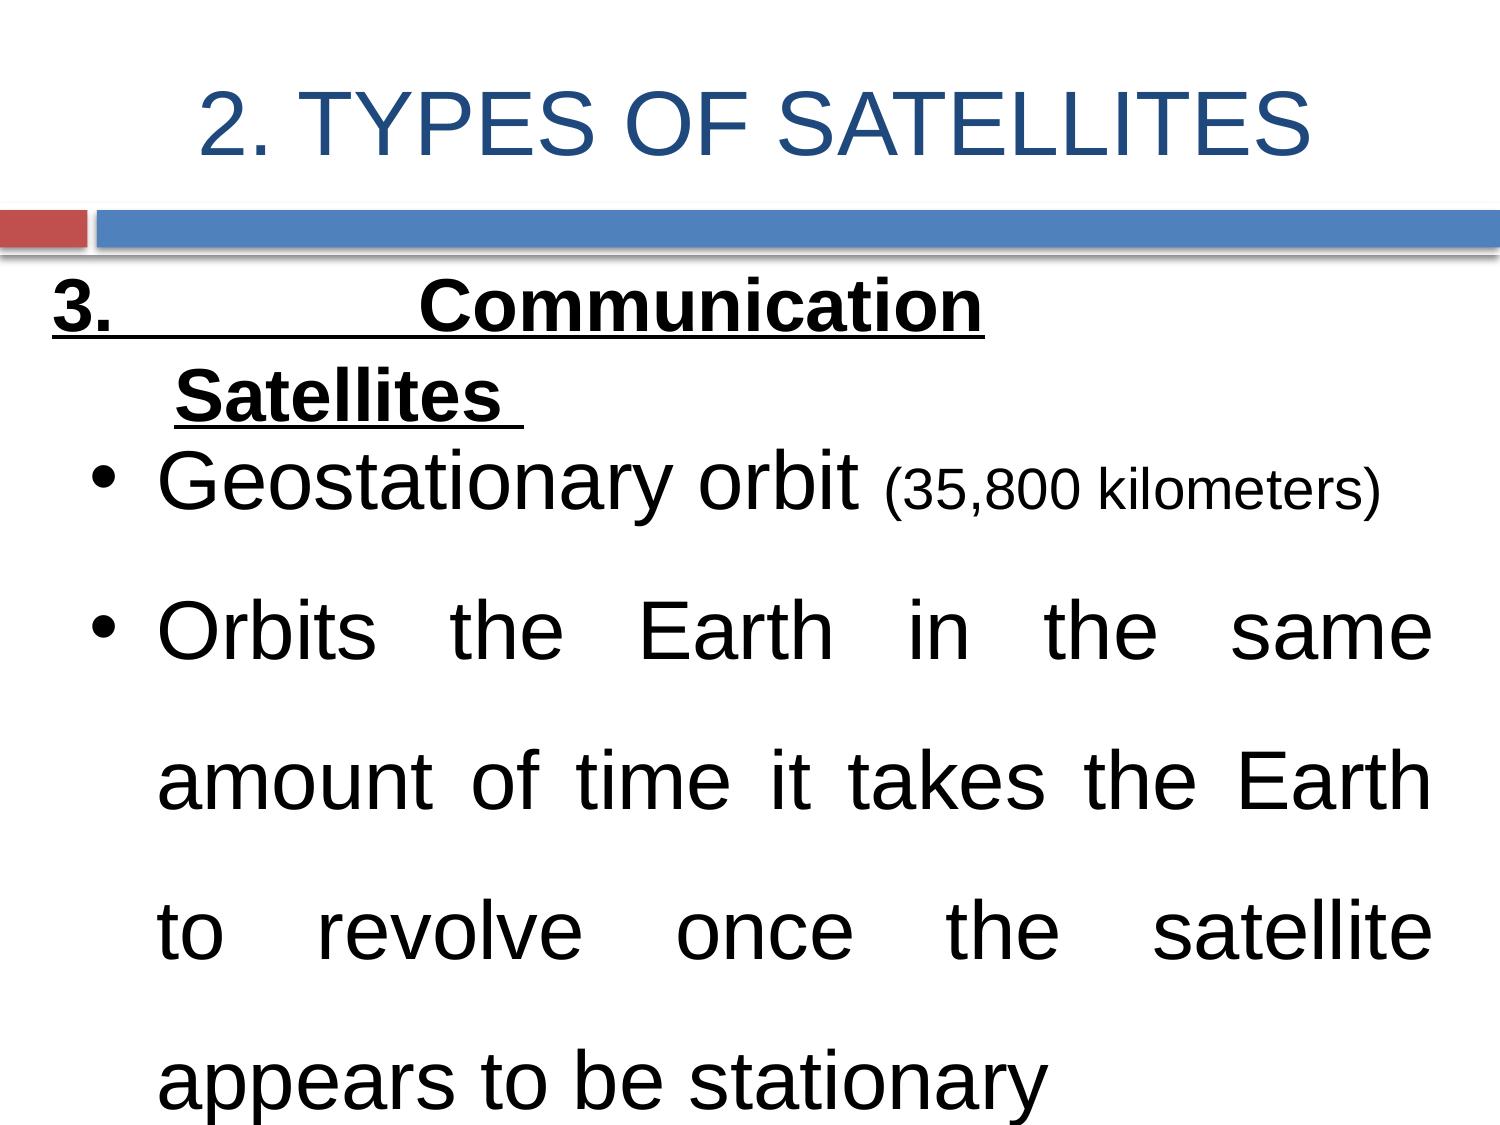

# 2. TYPES OF SATELLITES
3. Communication Satellites
Geostationary orbit (35,800 kilometers)
Orbits the Earth in the same amount of time it takes the Earth to revolve once the satellite appears to be stationary
Area transmitted - satellite's footprint